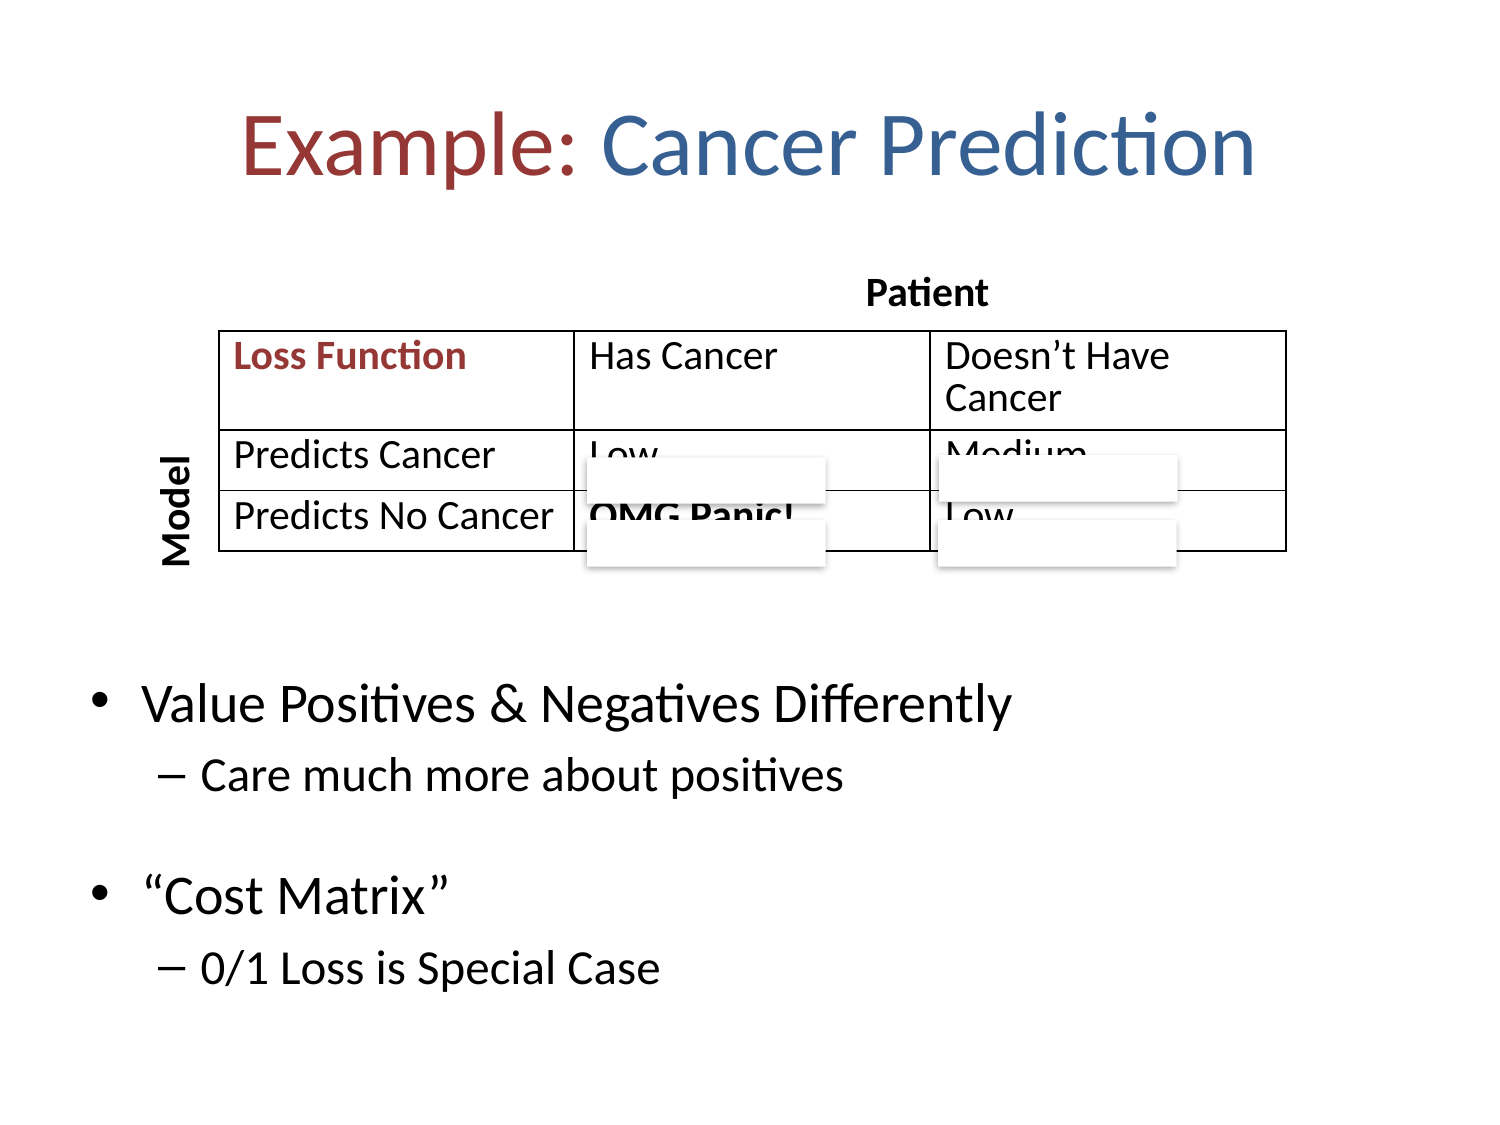

# Example: Cancer Prediction
Patient
| Loss Function | Has Cancer | Doesn’t Have Cancer |
| --- | --- | --- |
| Predicts Cancer | Low | Medium |
| Predicts No Cancer | OMG Panic! | Low |

Model

Value Positives & Negatives Differently
Care much more about positives

“Cost Matrix”
0/1 Loss is Special Case